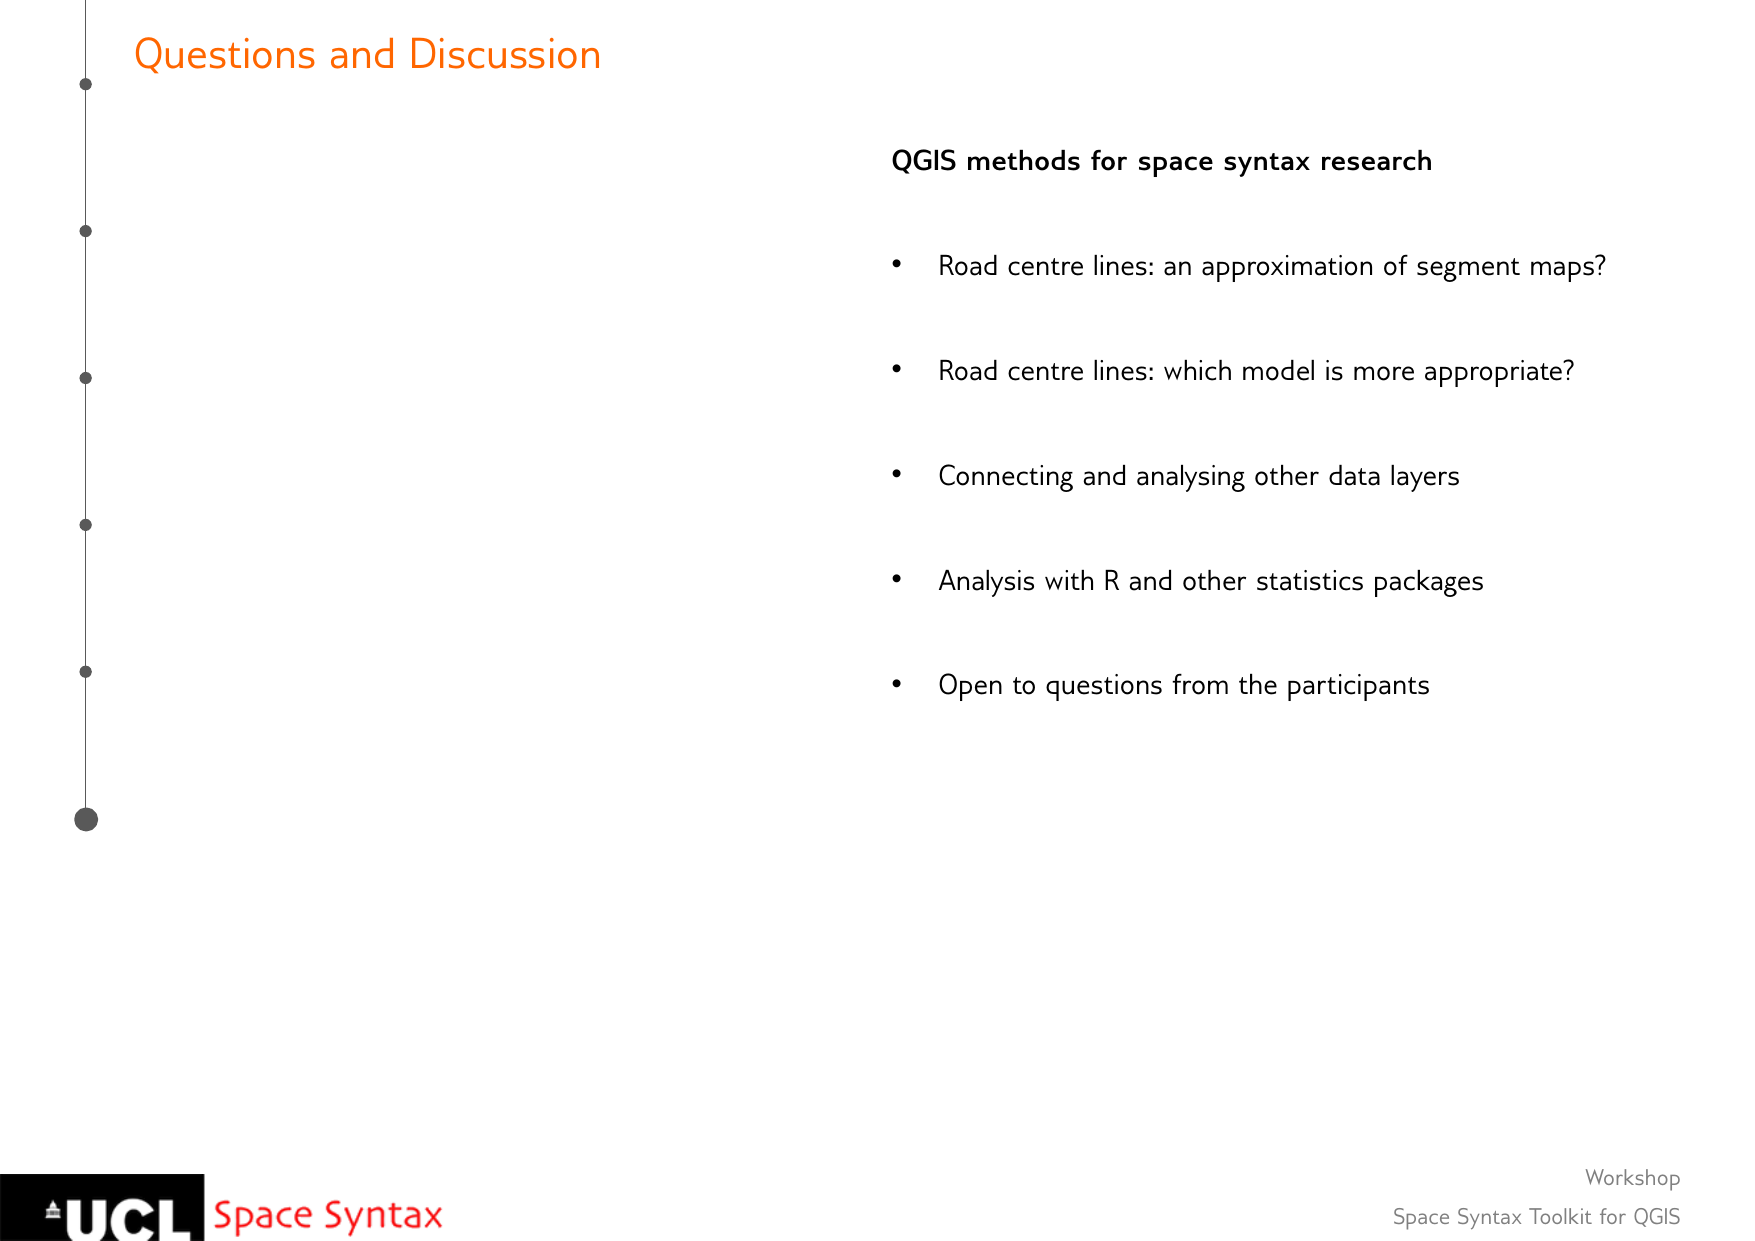

Questions and Discussion
QGIS methods for space syntax research

Road centre lines: an approximation of segment maps?

Road centre lines: which model is more appropriate?

Connecting and analysing other data layers

Analysis with R and other statistics packages

Open to questions from the participants